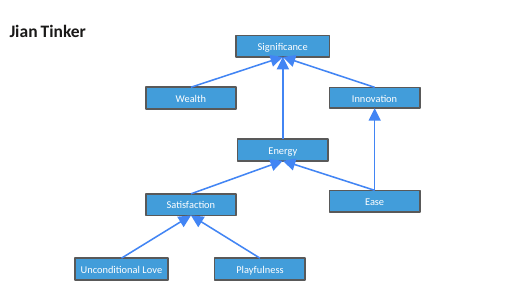

Jian Tinker
Significance
Wealth
Innovation
Energy
Ease
Satisfaction
Unconditional Love
Playfulness